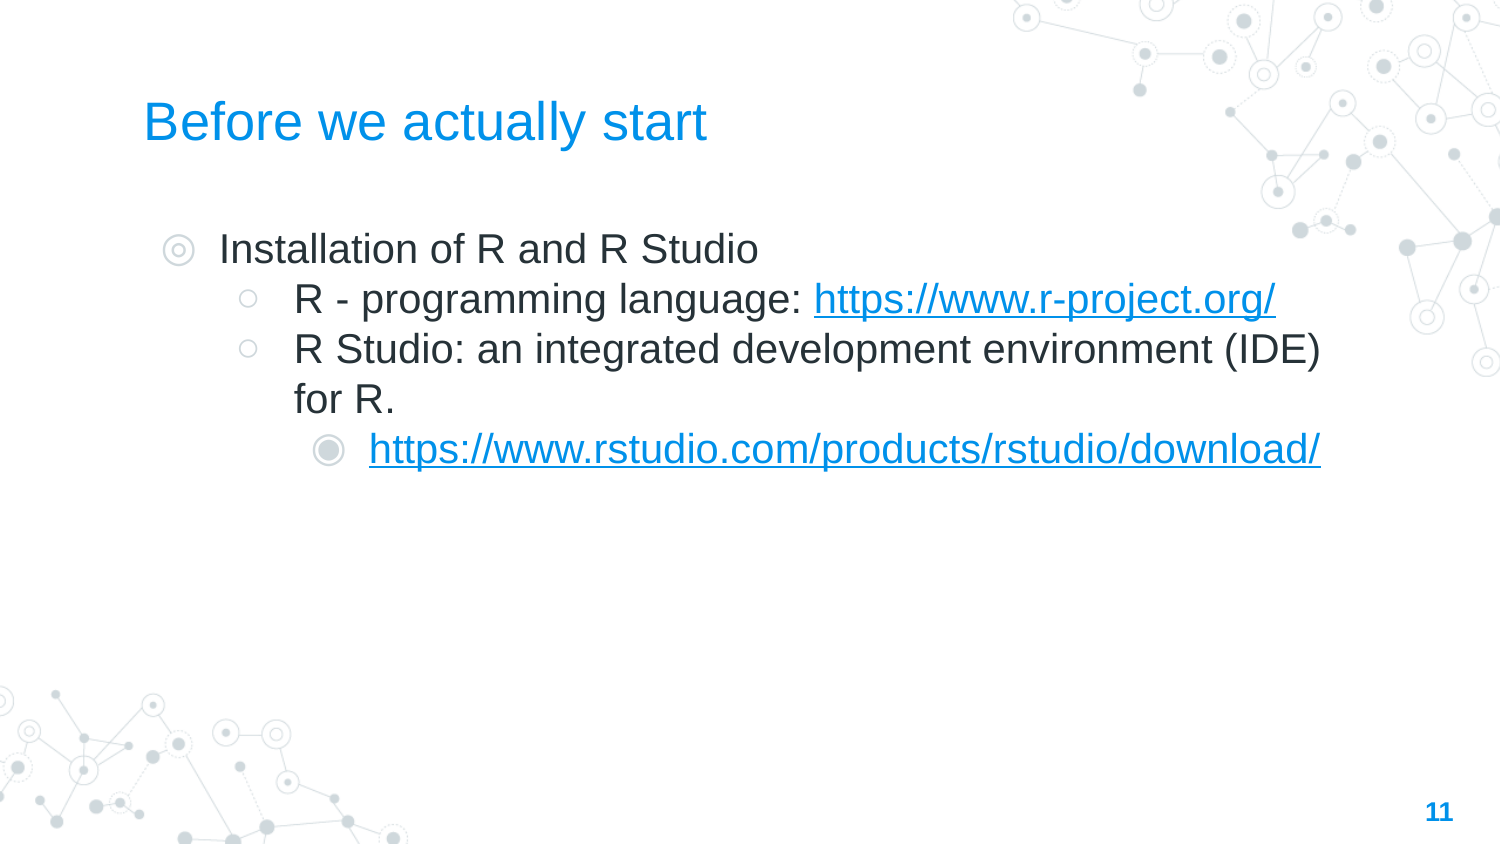

# Before we actually start
Installation of R and R Studio
R - programming language: https://www.r-project.org/
R Studio: an integrated development environment (IDE) for R.
https://www.rstudio.com/products/rstudio/download/

11